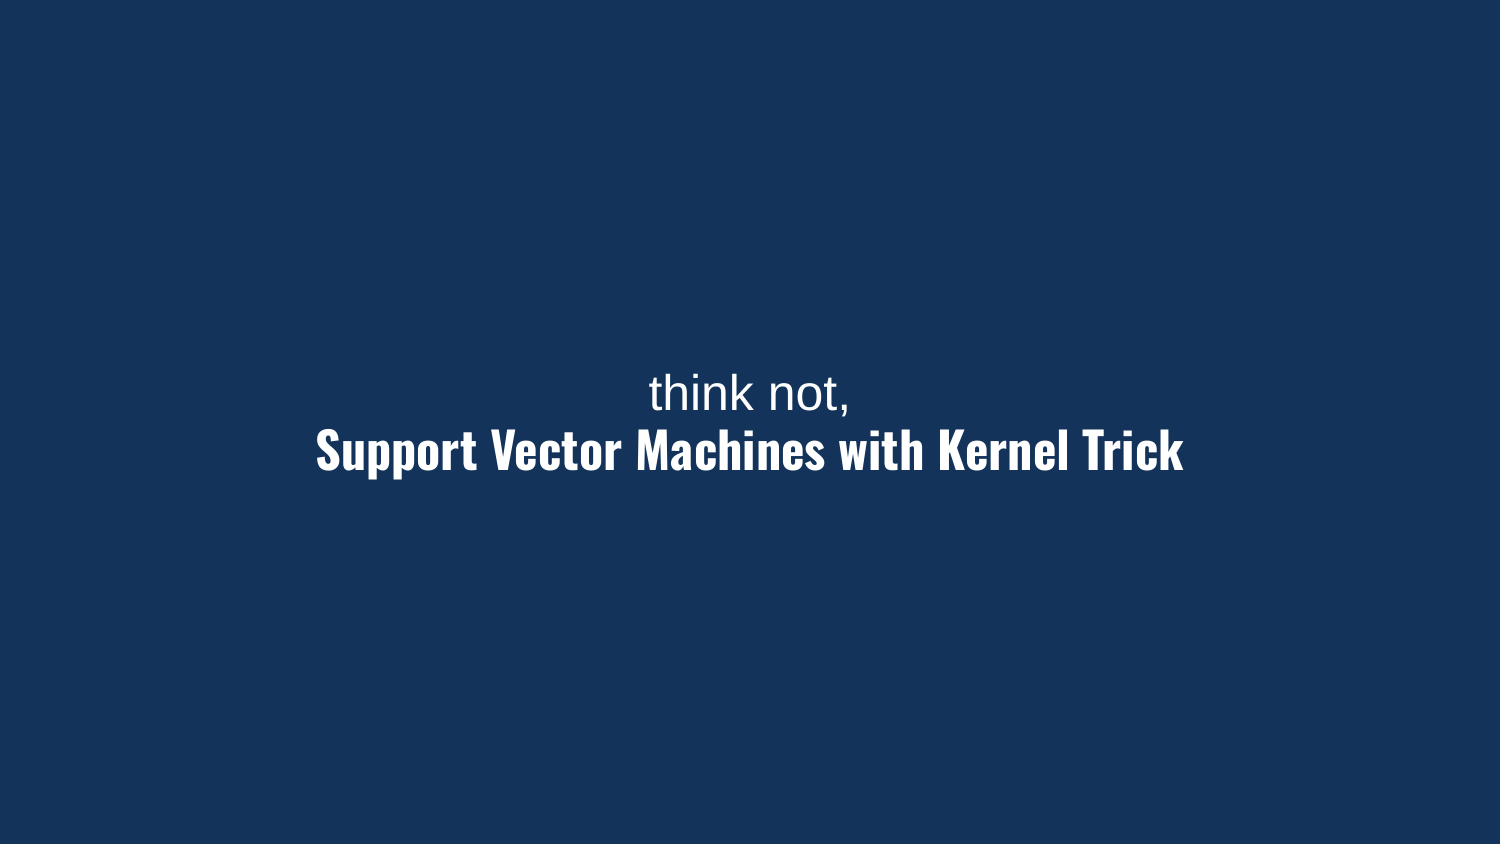

think not,
Support Vector Machines with Kernel Trick